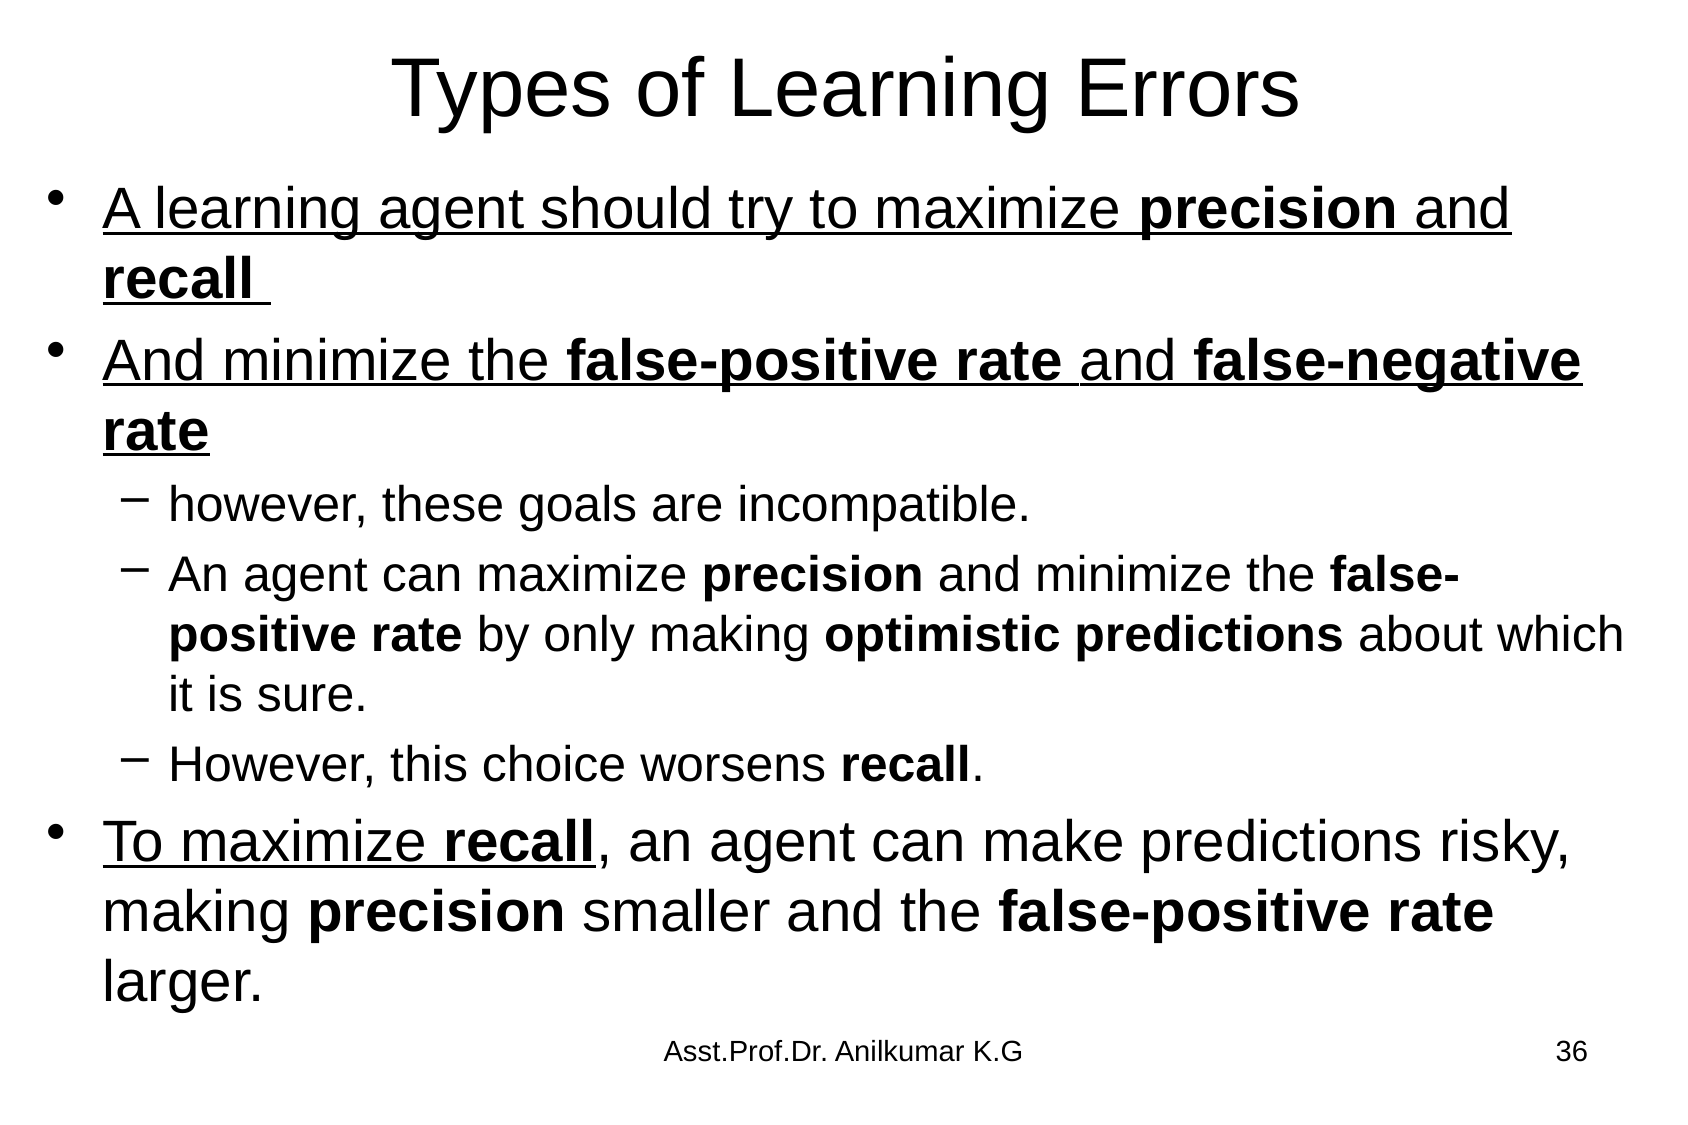

# Types of Learning Errors
A learning agent should try to maximize precision and recall
And minimize the false-positive rate and false-negative rate
however, these goals are incompatible.
An agent can maximize precision and minimize the false-positive rate by only making optimistic predictions about which it is sure.
However, this choice worsens recall.
To maximize recall, an agent can make predictions risky, making precision smaller and the false-positive rate larger.
Asst.Prof.Dr. Anilkumar K.G
36